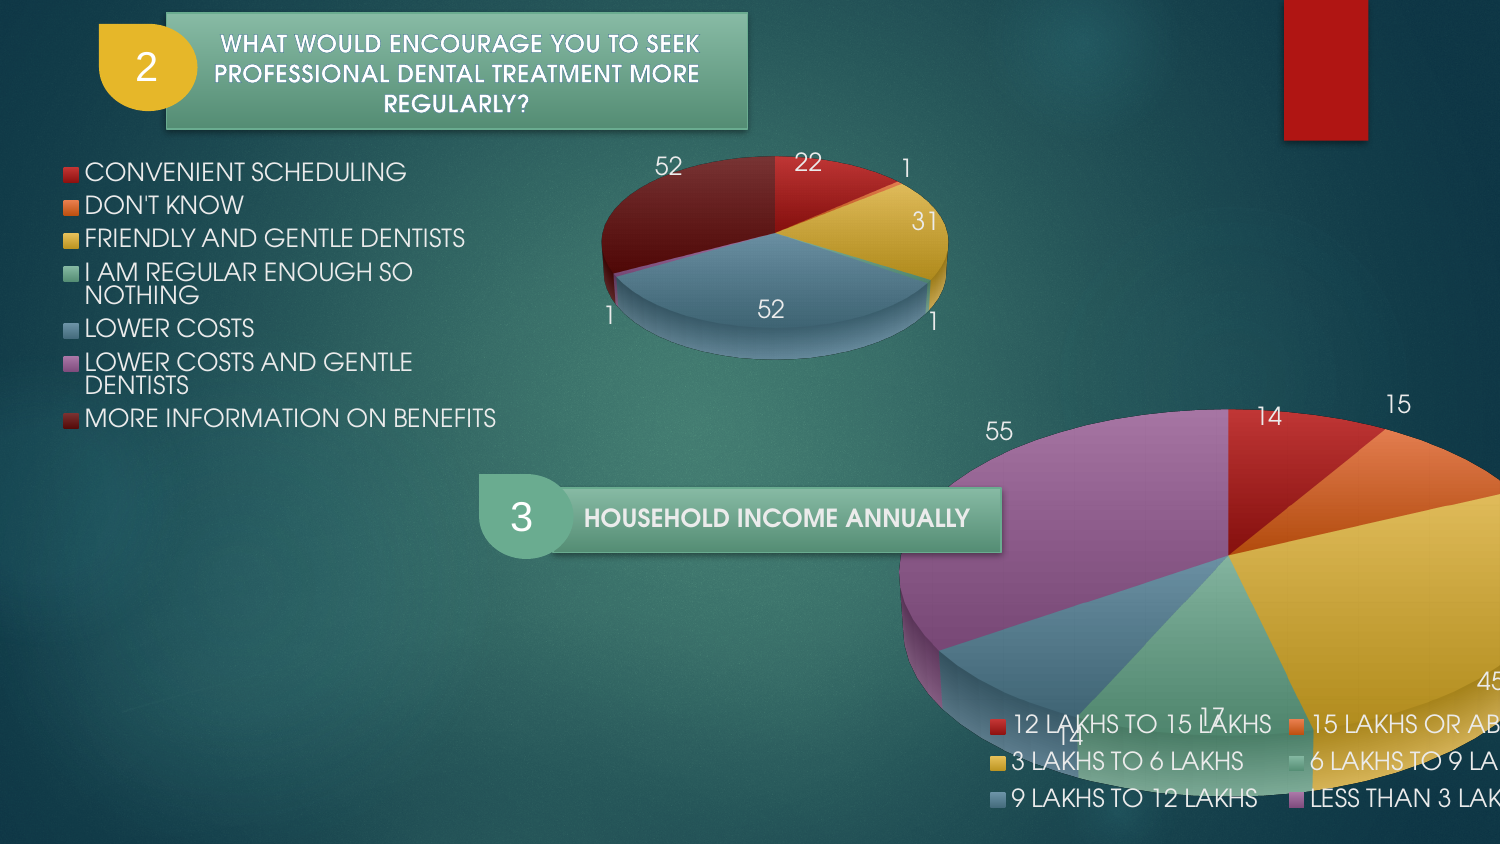

[unsupported chart]

 WHAT WOULD ENCOURAGE YOU TO SEEK PROFESSIONAL DENTAL TREATMENT MORE REGULARLY?

2

[unsupported chart]

3
HOUSEHOLD INCOME ANNUALLY